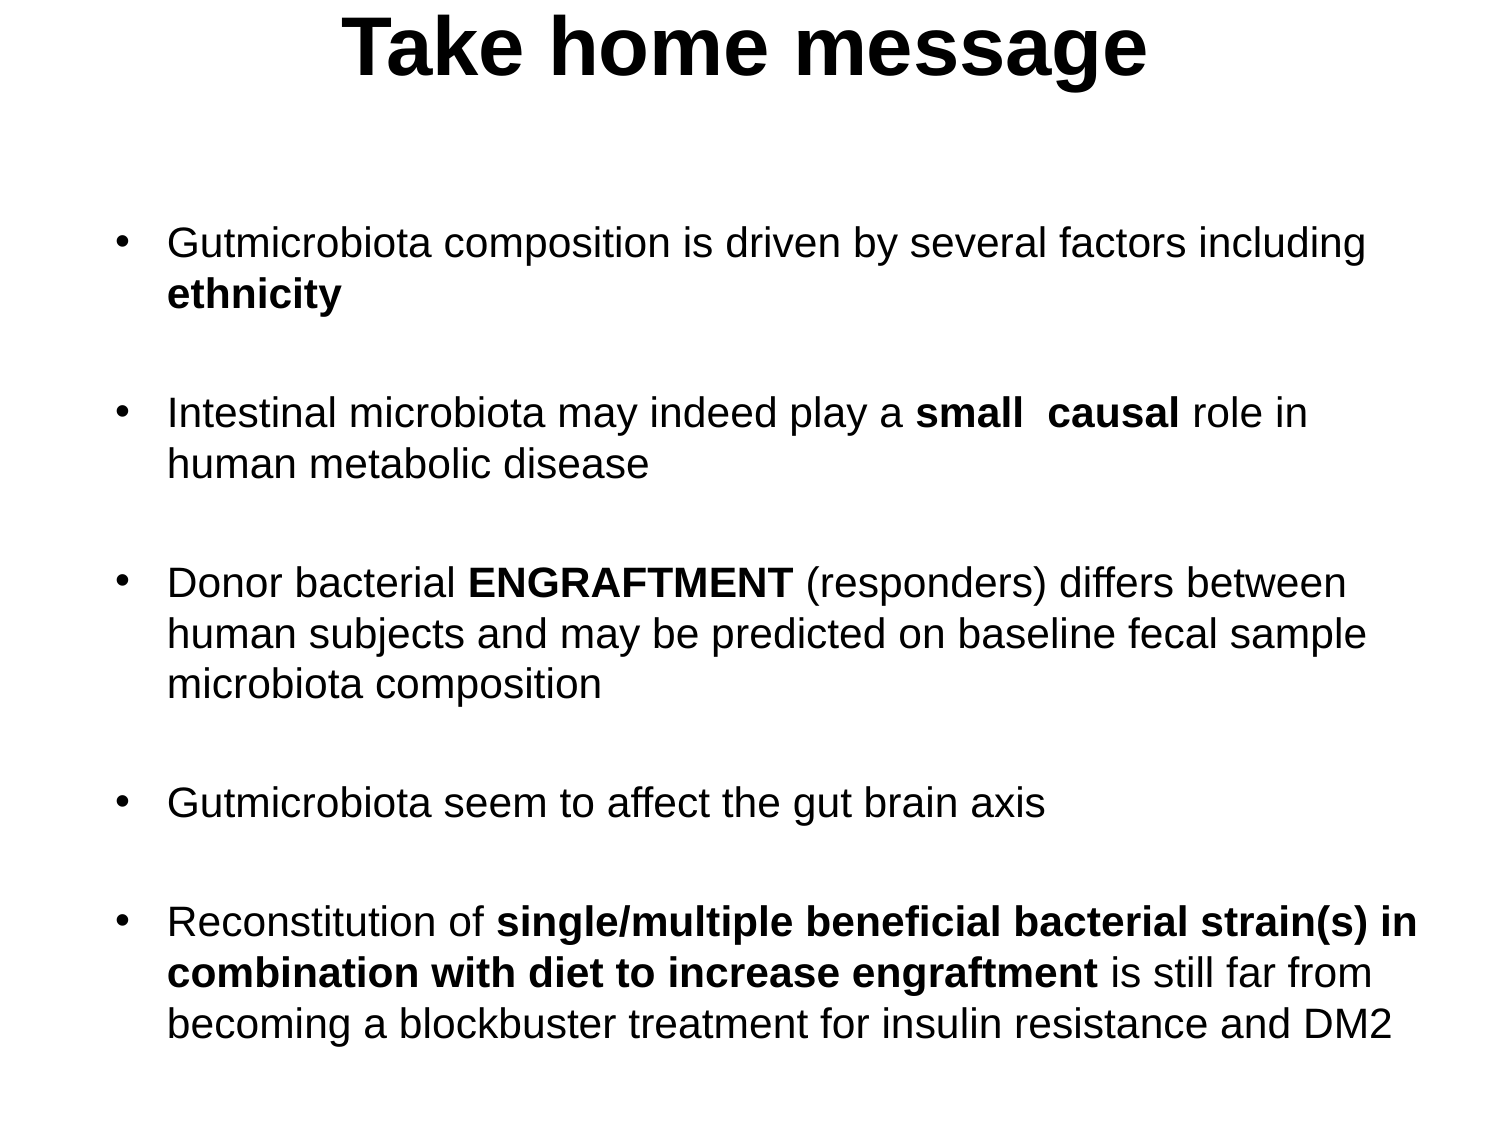

Take home message
#
Gutmicrobiota composition is driven by several factors including ethnicity

Intestinal microbiota may indeed play a small  causal role in human metabolic disease

Donor bacterial ENGRAFTMENT (responders) differs between human subjects and may be predicted on baseline fecal sample microbiota composition

Gutmicrobiota seem to affect the gut brain axis

Reconstitution of single/multiple beneficial bacterial strain(s) in combination with diet to increase engraftment is still far from becoming a blockbuster treatment for insulin resistance and DM2